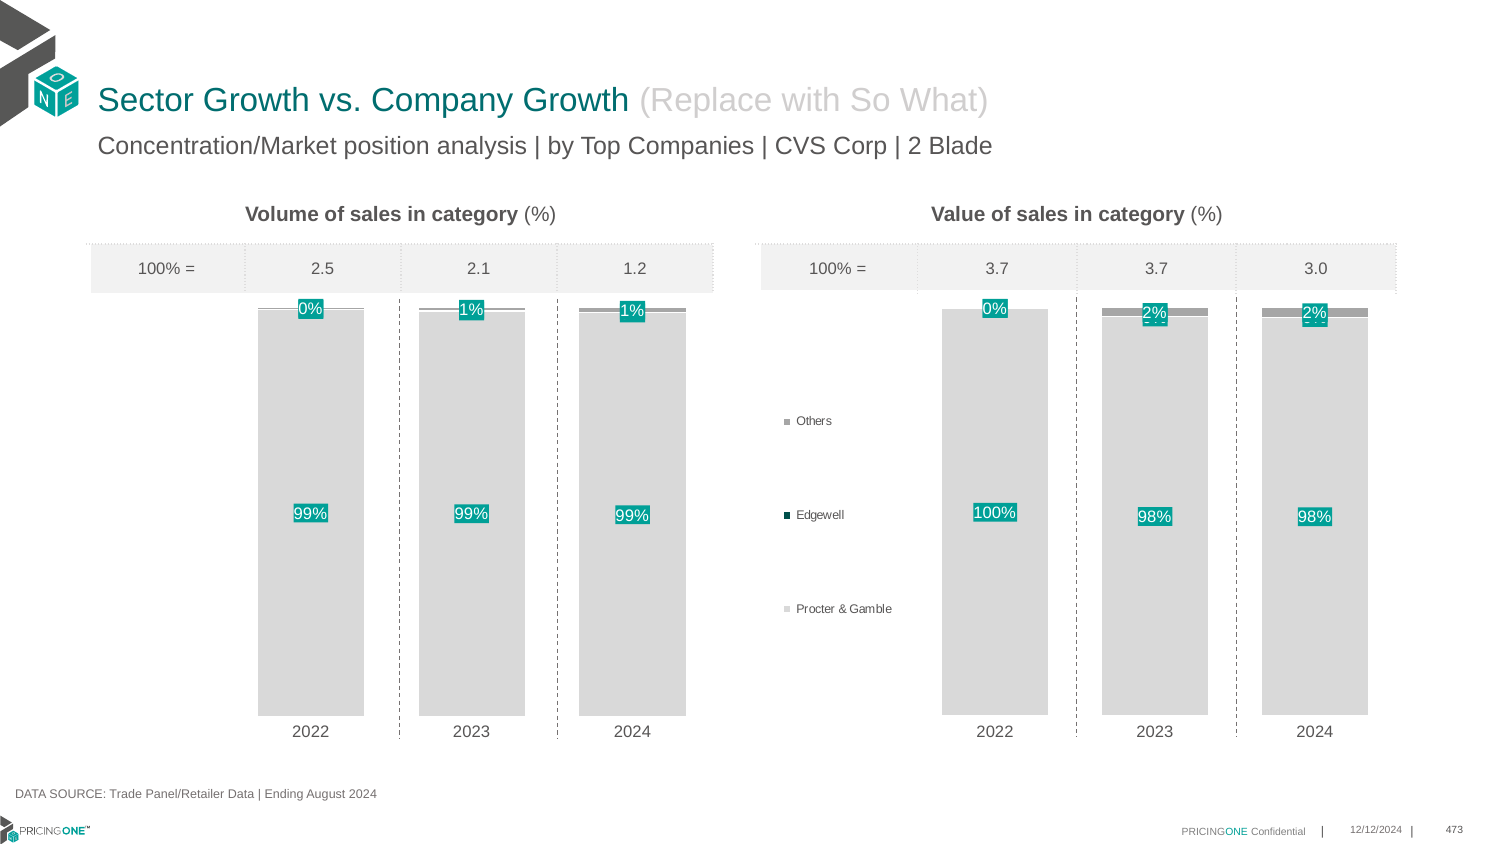

# Sector Growth vs. Company Growth (Replace with So What)
Concentration/Market position analysis | by Top Companies | CVS Corp | 2 Blade
| Volume of sales in category (%) |  |  |  |
| --- | --- | --- | --- |
| 100% = | 2.5 | 2.1 | 1.2 |
| Value of sales in category (%) |  |  |  |
| --- | --- | --- | --- |
| 100% = | 3.7 | 3.7 | 3.0 |

### Chart

| Category | Procter & Gamble | Edgewell | Others |
|---|---|---|---|
| 2022 | 0.9944888429892663 | 0.0009254644834991524 | 0.004585692527234554 |
| 2023 | 0.9907945057699327 | 0.00013389636516636028 | 0.00907159786490095 |
| 2024 | 0.9861908367666801 | 0.0 | 0.013809163233319887 |

### Chart

| Category | Procter & Gamble | Edgewell | Others |
|---|---|---|---|
| 2022 | 0.9985948317690068 | 0.0005134112065760029 | 0.0008917570244172729 |
| 2023 | 0.9779264670573363 | 5.2751550800423206e-05 | 0.022020781391863264 |
| 2024 | 0.9768612847845657 | 0.0 | 0.023138715215434334 |
DATA SOURCE: Trade Panel/Retailer Data | Ending August 2024

12/12/2024
473